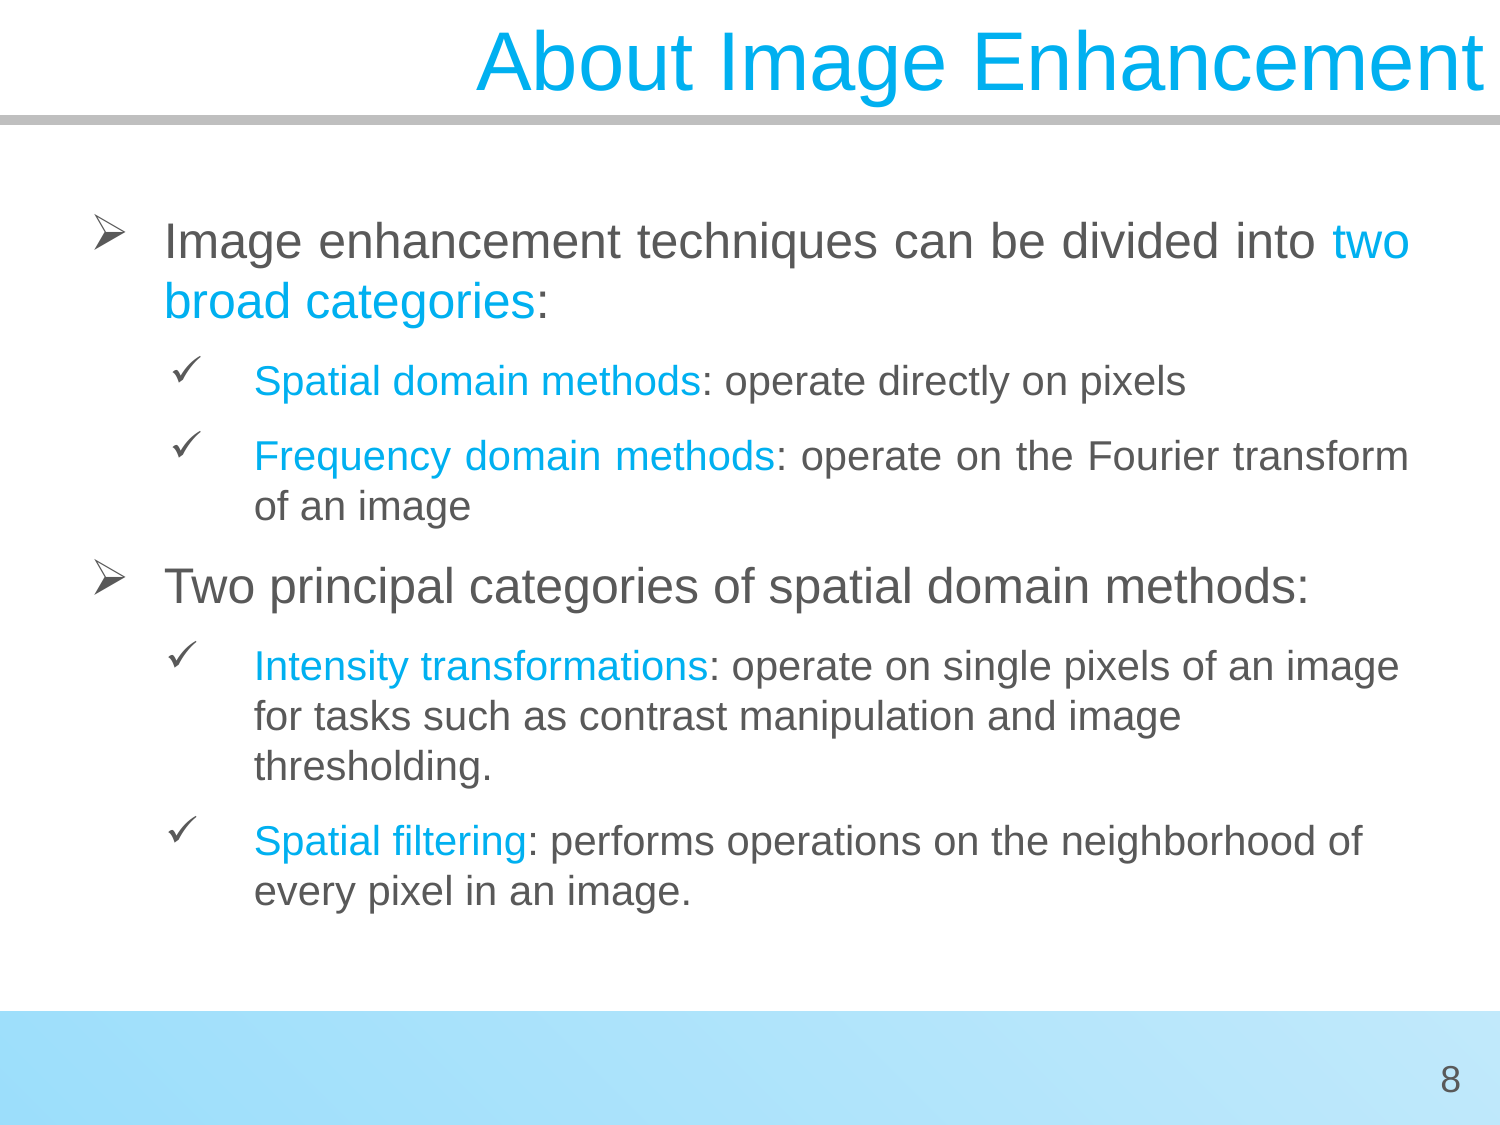

About Image Enhancement
Image enhancement techniques can be divided into two broad categories:
Spatial domain methods: operate directly on pixels
Frequency domain methods: operate on the Fourier transform of an image
Two principal categories of spatial domain methods:
Intensity transformations: operate on single pixels of an image for tasks such as contrast manipulation and image thresholding.
Spatial filtering: performs operations on the neighborhood of every pixel in an image.